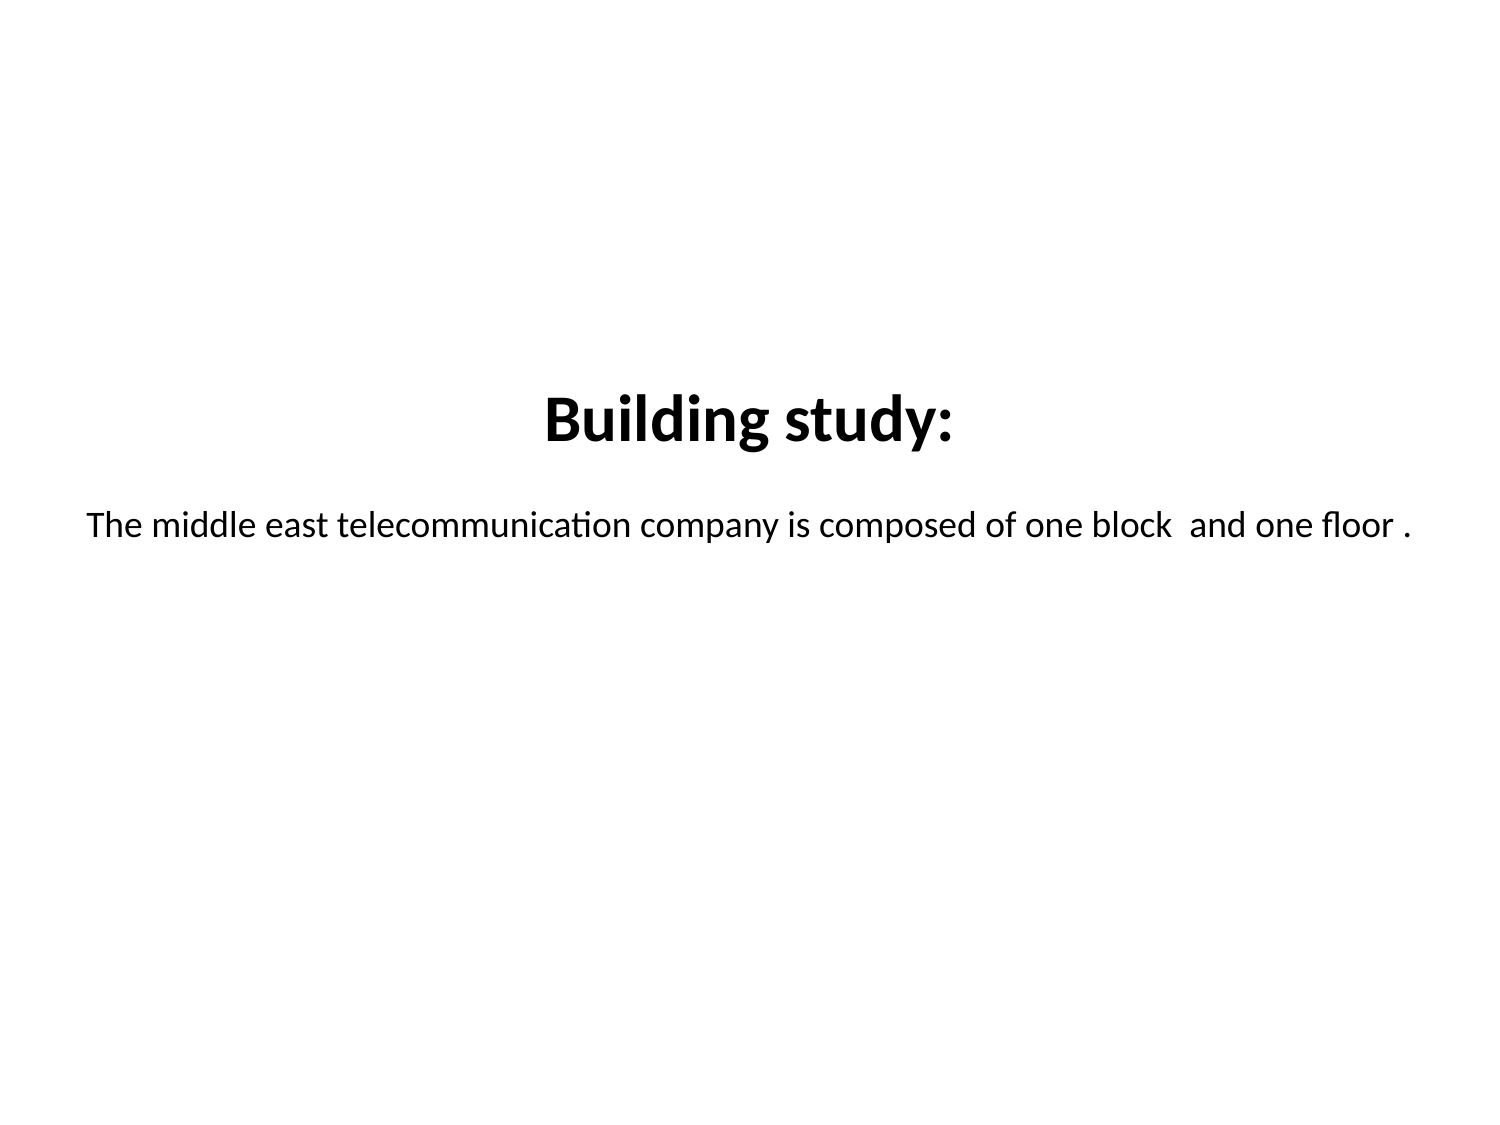

Building study:

The middle east telecommunication company is composed of one block  and one floor .